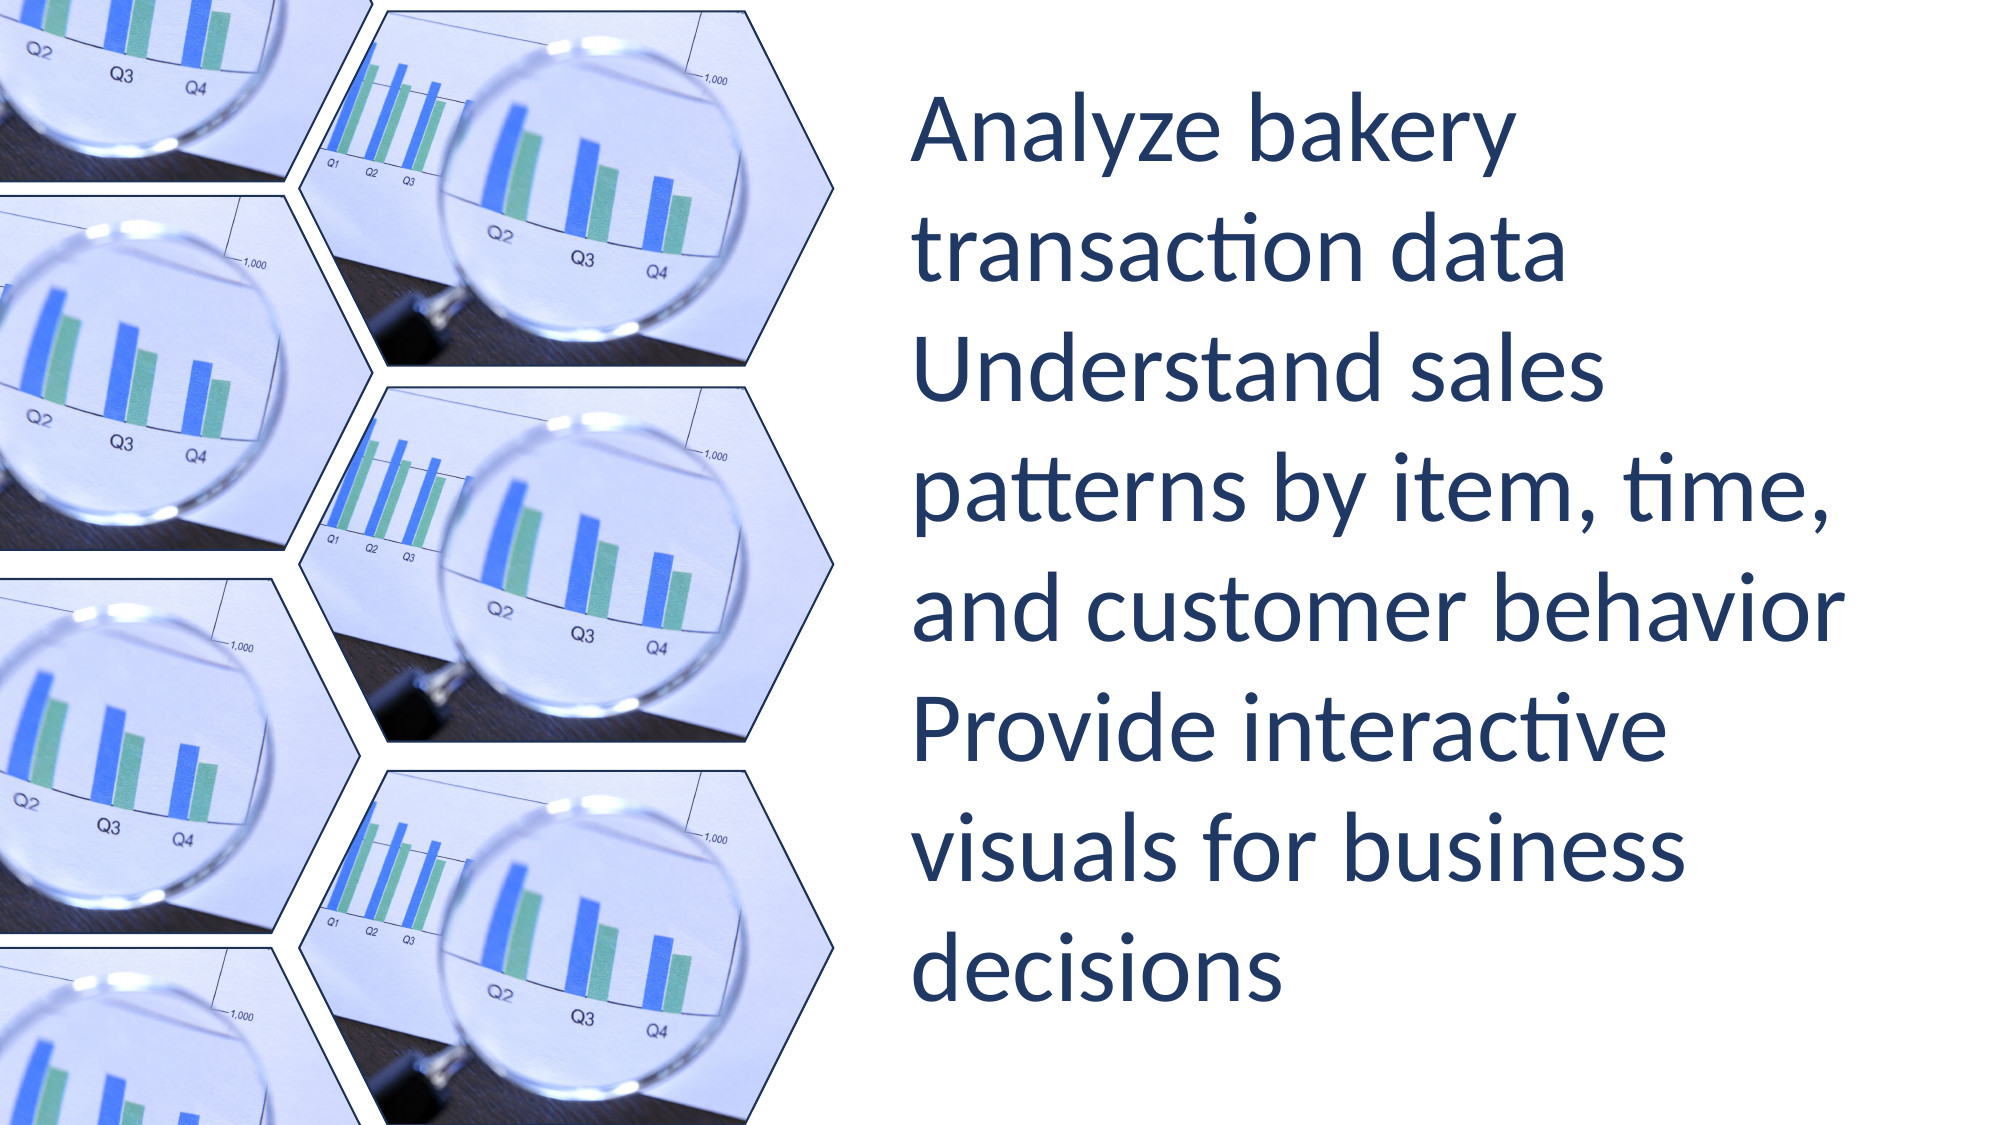

Analyze bakery transaction data Understand sales patterns by item, time, and customer behavior Provide interactive visuals for business decisions